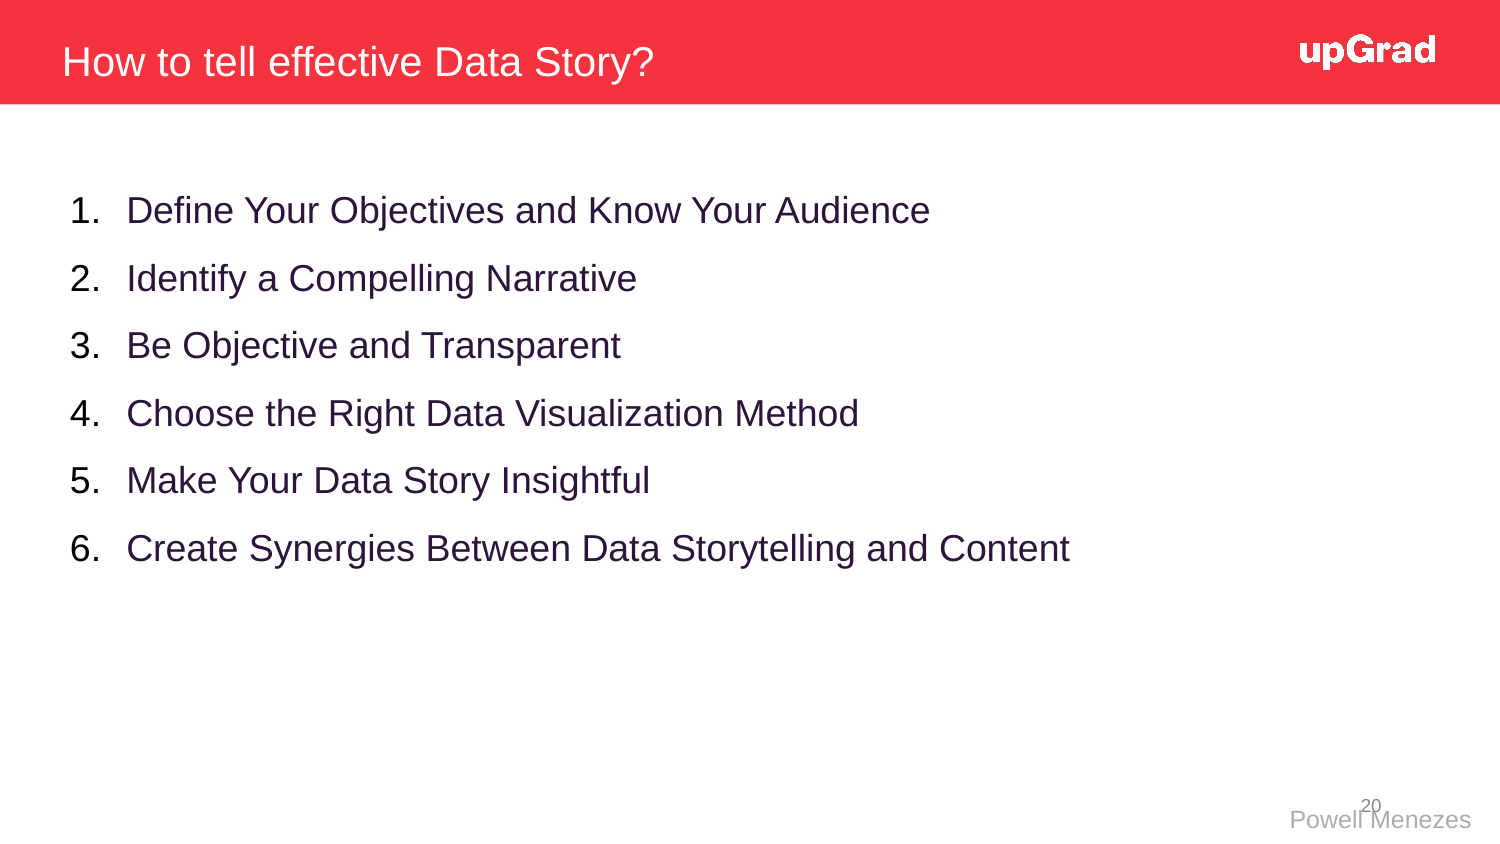

# How to tell effective Data Story?
Define Your Objectives and Know Your Audience
Identify a Compelling Narrative
Be Objective and Transparent
Choose the Right Data Visualization Method
Make Your Data Story Insightful
Create Synergies Between Data Storytelling and Content
20
Powell Menezes